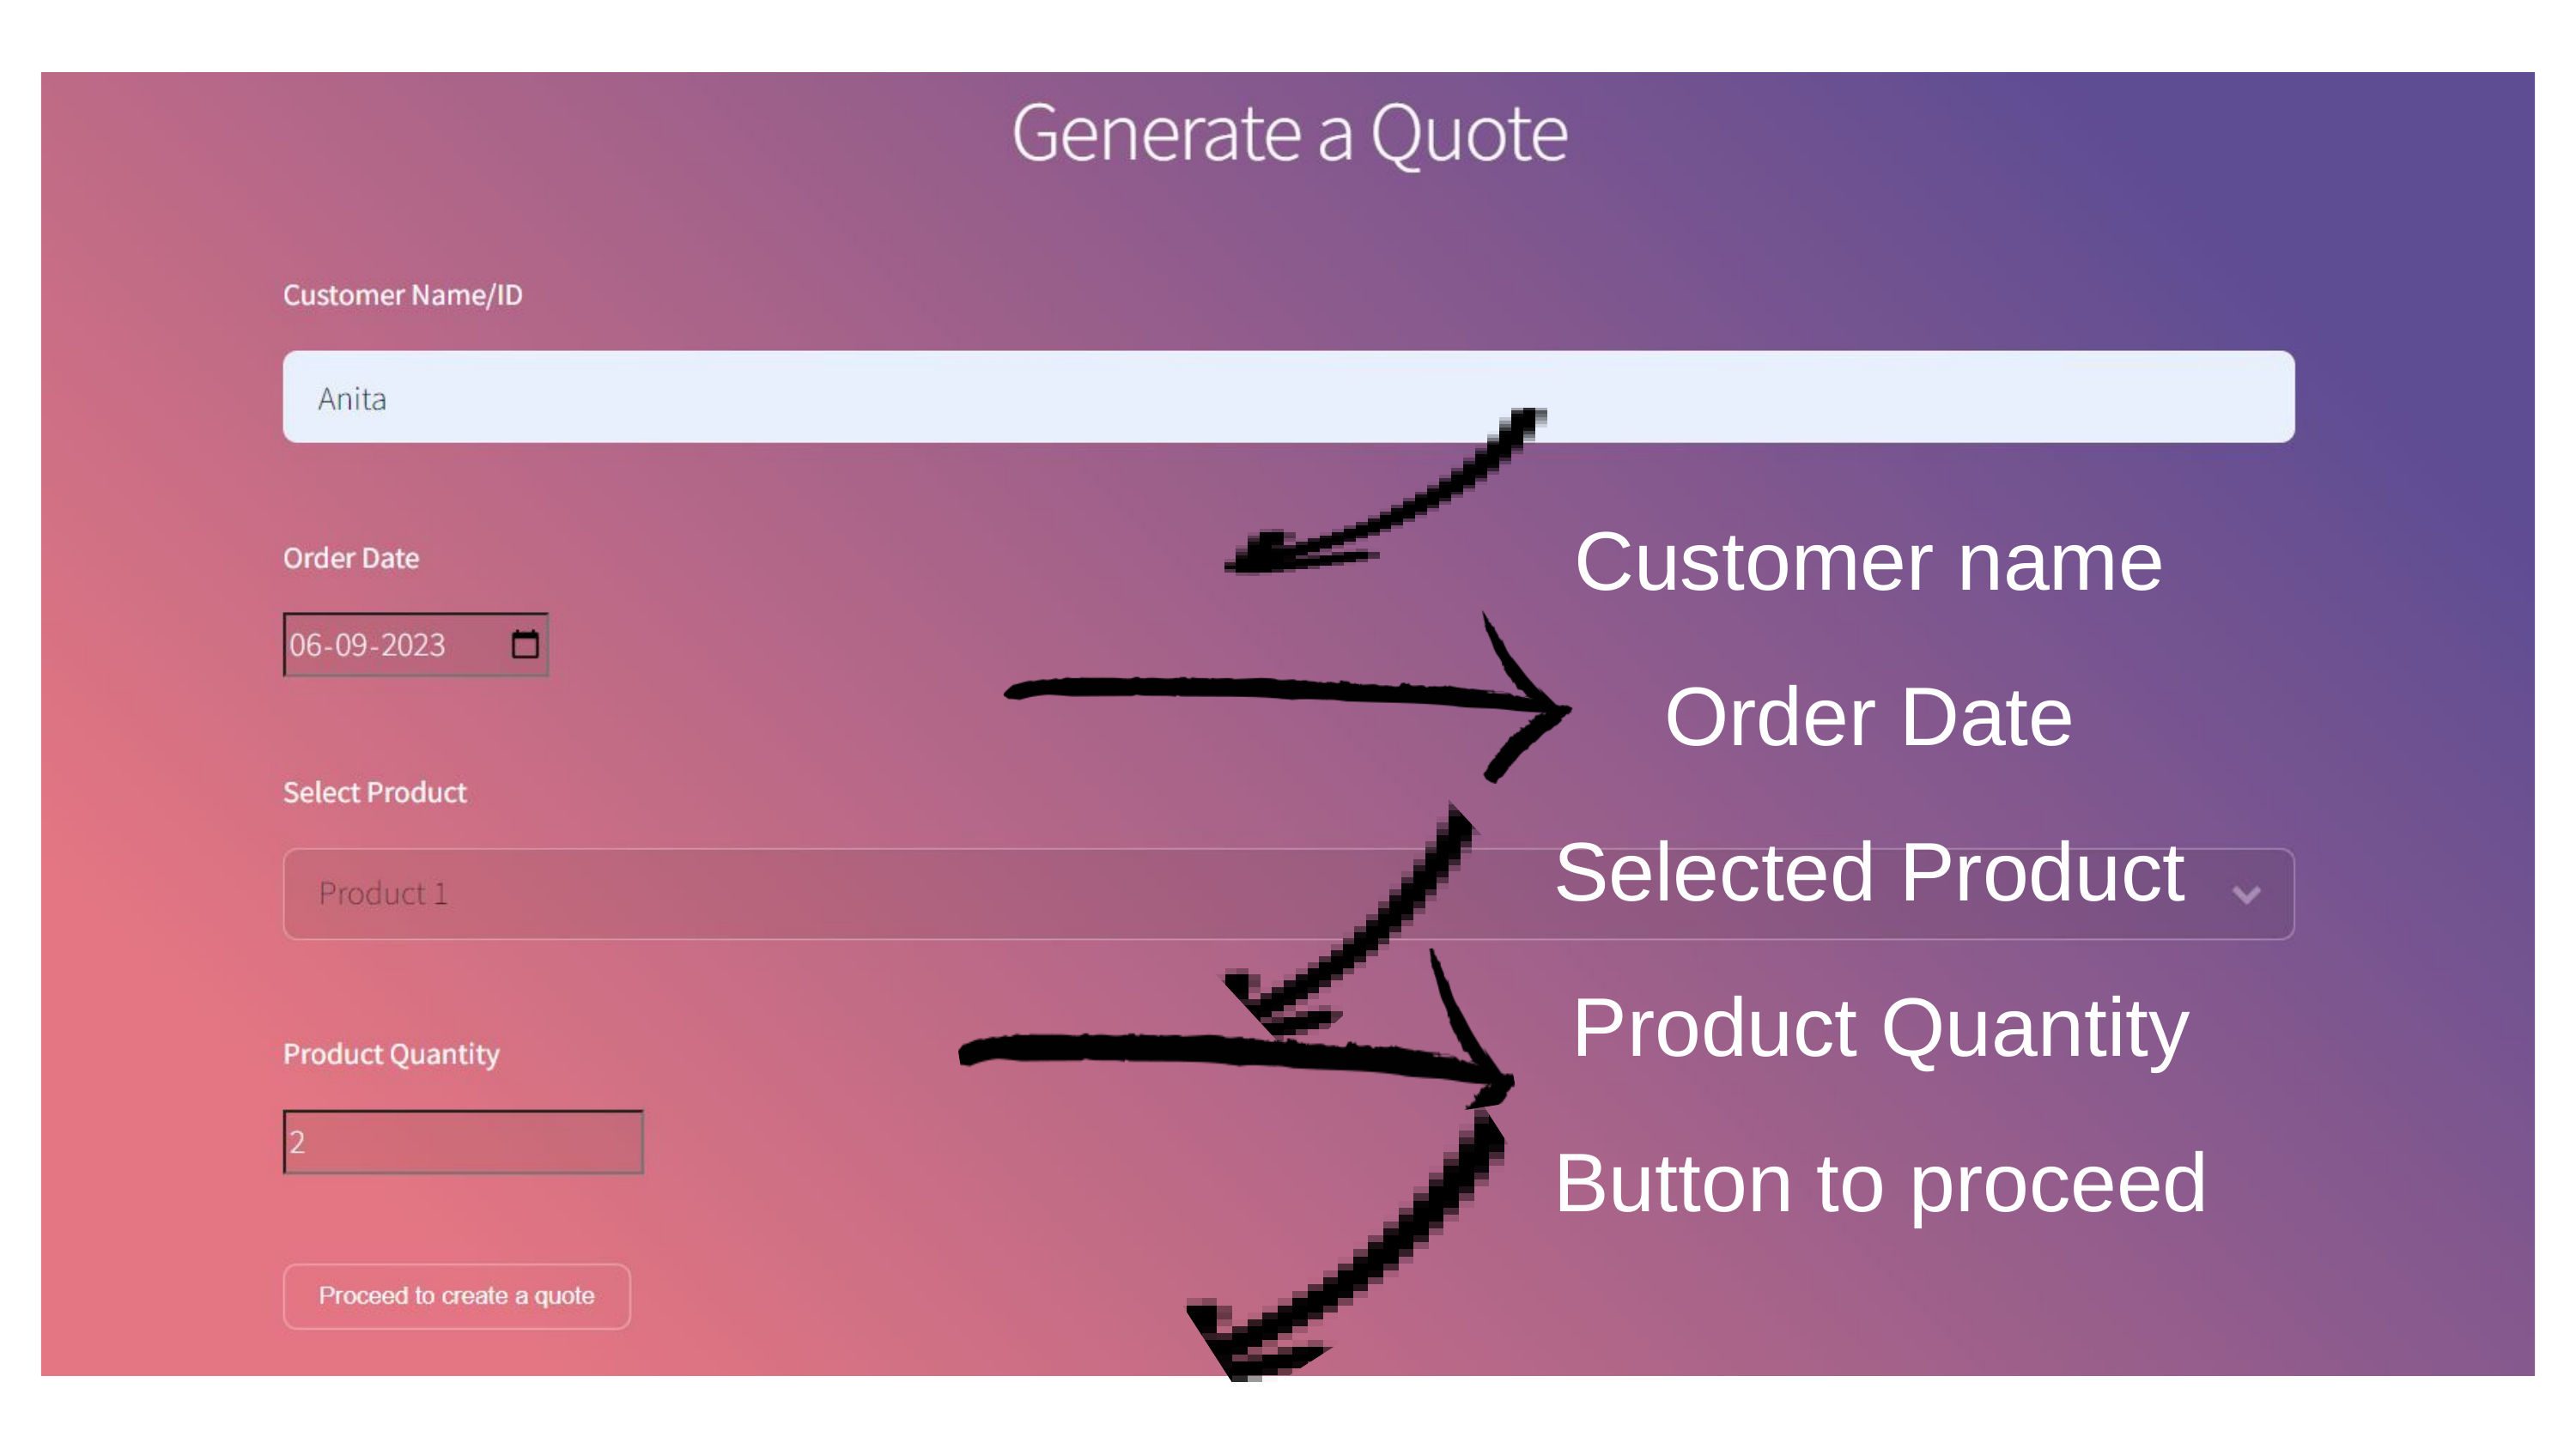

Customer name
Order Date
Selected Product
Product Quantity
Button to proceed